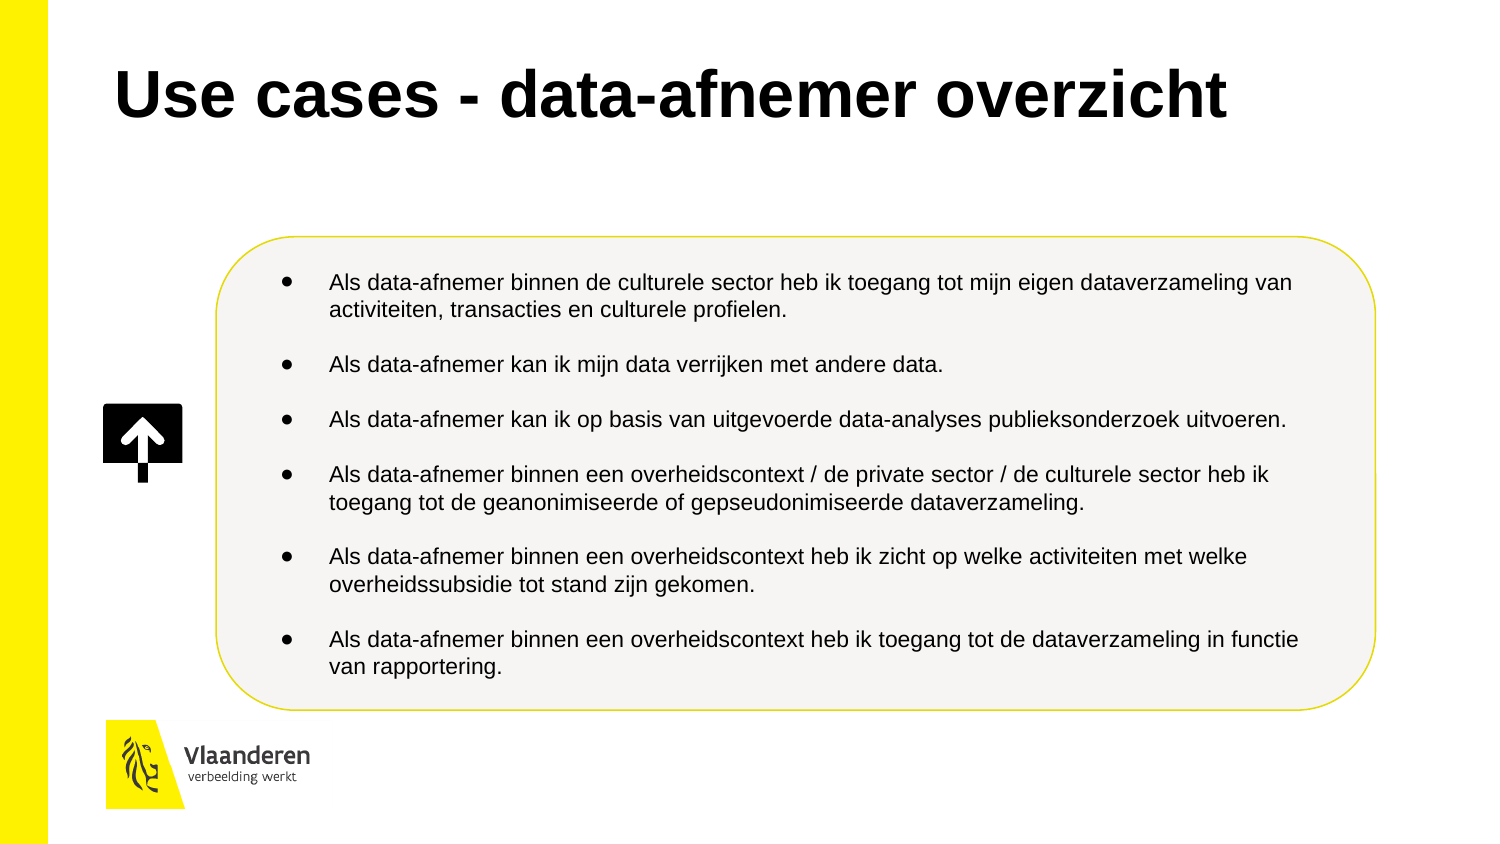

Use cases - data-afnemer overzicht
Als data-afnemer binnen de culturele sector heb ik toegang tot mijn eigen dataverzameling van activiteiten, transacties en culturele profielen.

Als data-afnemer kan ik mijn data verrijken met andere data.

Als data-afnemer kan ik op basis van uitgevoerde data-analyses publieksonderzoek uitvoeren.

Als data-afnemer binnen een overheidscontext / de private sector / de culturele sector heb ik toegang tot de geanonimiseerde of gepseudonimiseerde dataverzameling.

Als data-afnemer binnen een overheidscontext heb ik zicht op welke activiteiten met welke overheidssubsidie tot stand zijn gekomen.

Als data-afnemer binnen een overheidscontext heb ik toegang tot de dataverzameling in functie van rapportering.